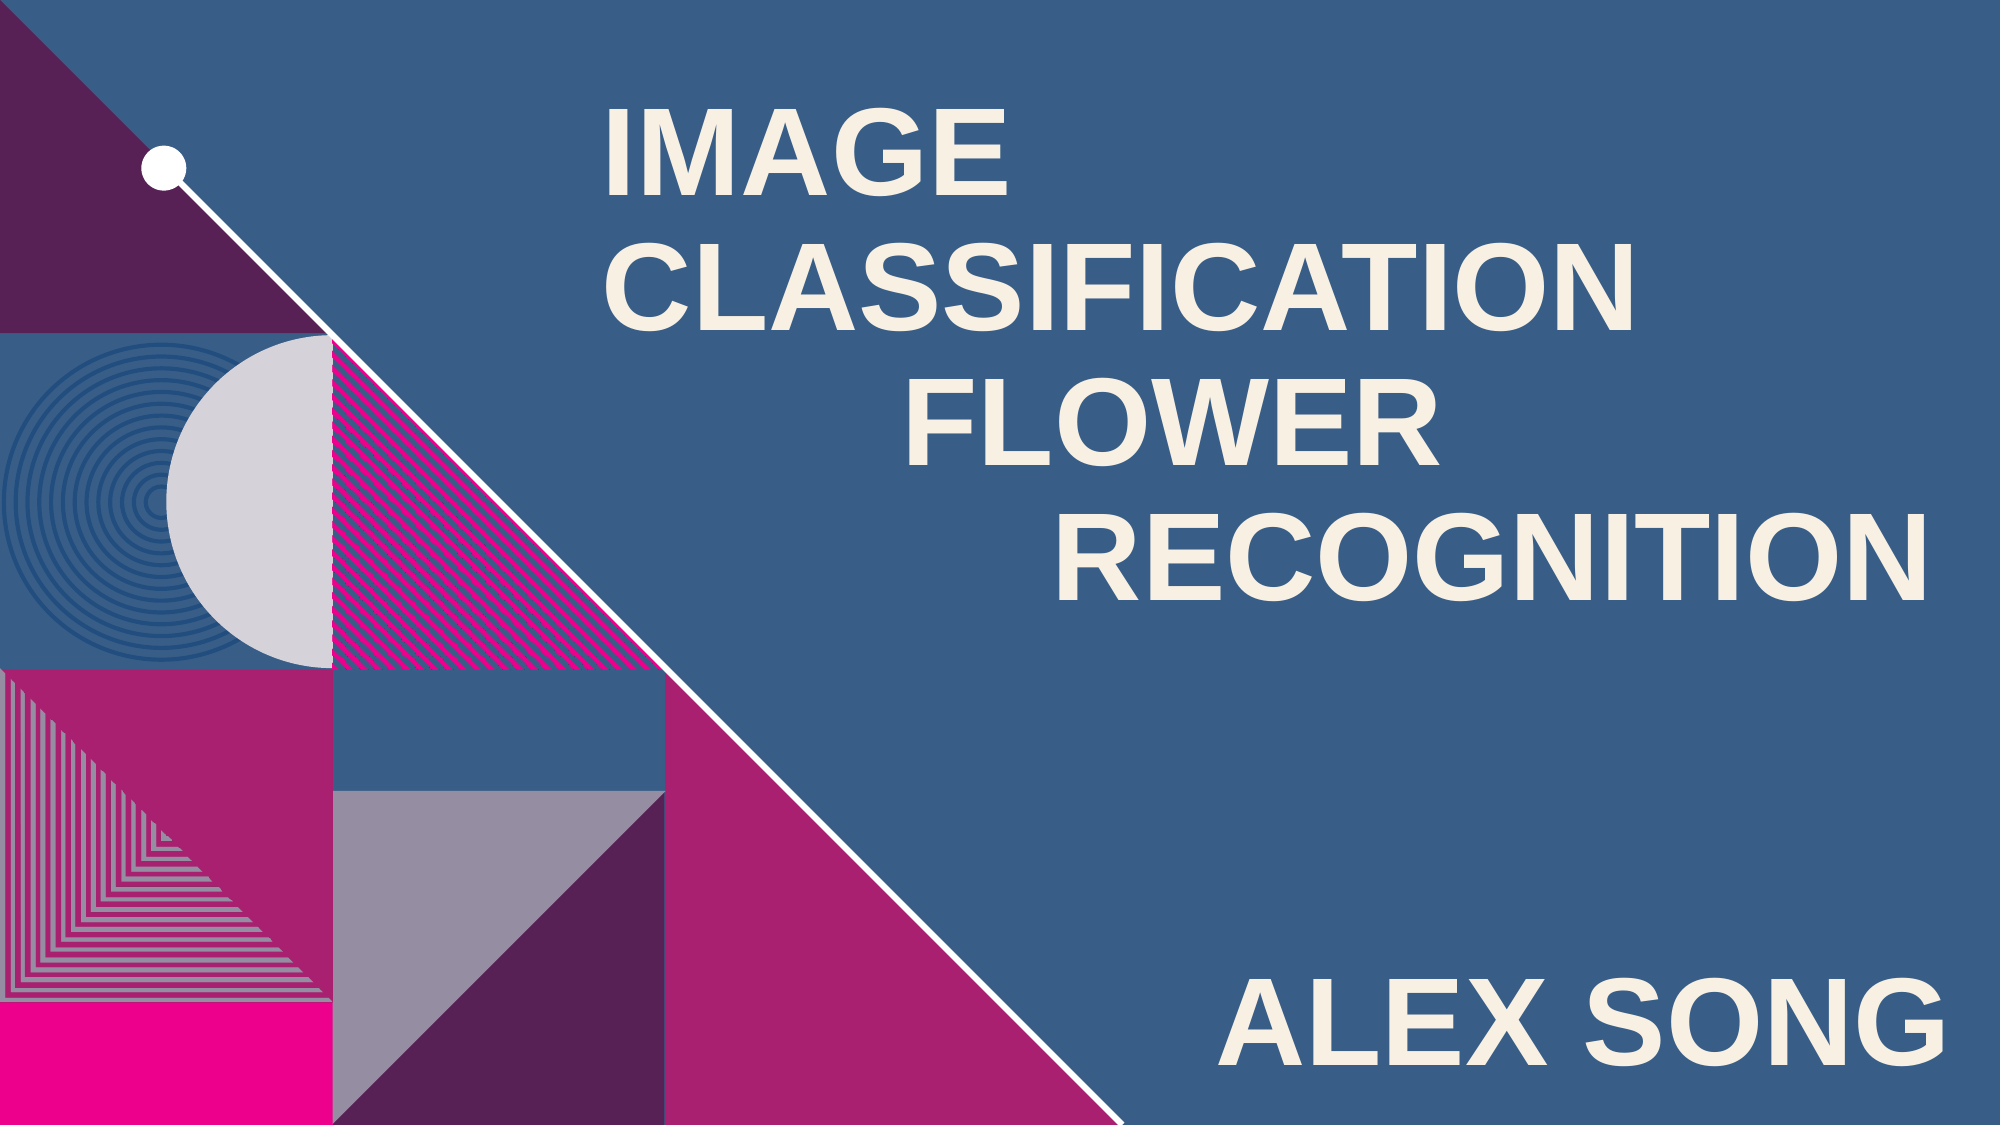

# Image 	Classification Flower Recognition
Alex Song